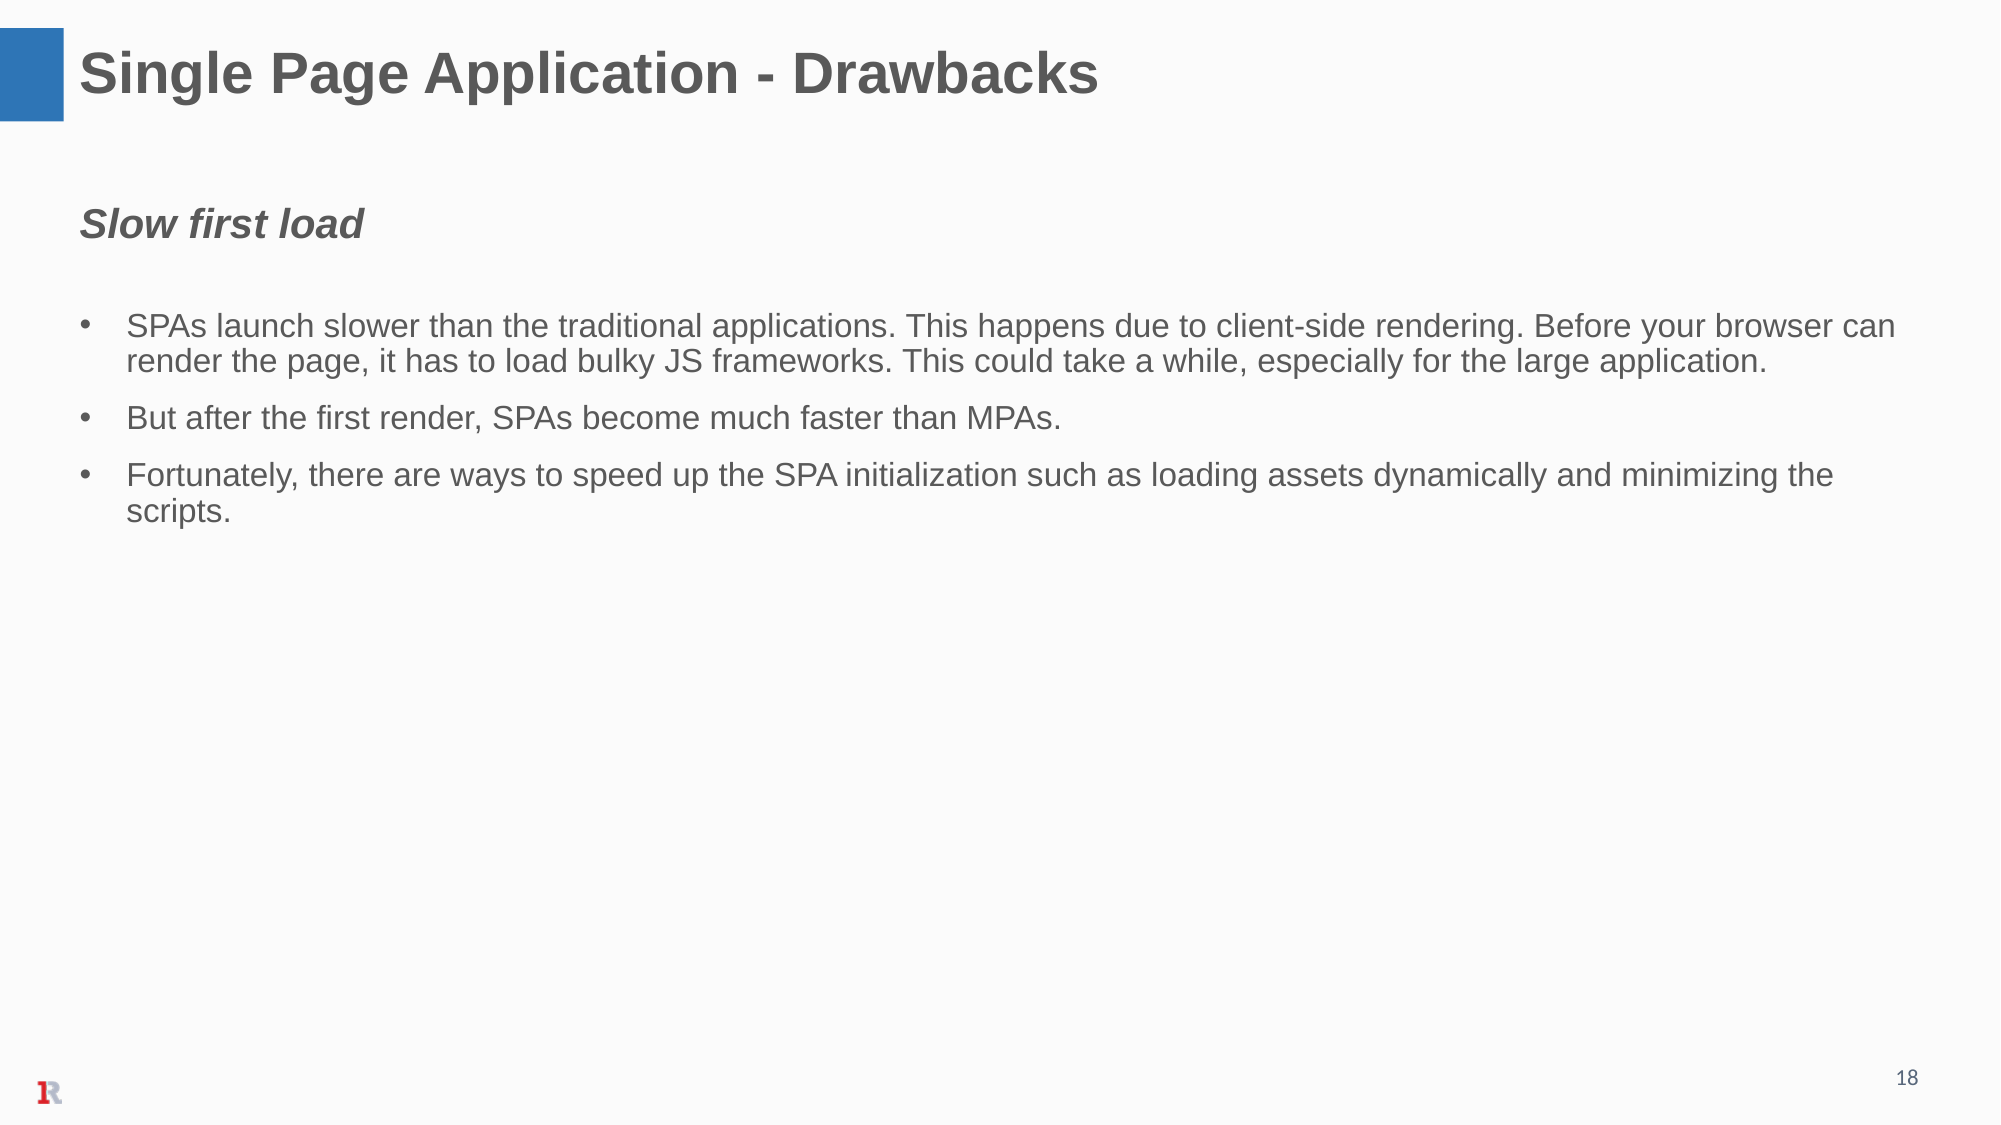

Single Page Application - Drawbacks

Slow first load
SPAs launch slower than the traditional applications. This happens due to client-side rendering. Before your browser can render the page, it has to load bulky JS frameworks. This could take a while, especially for the large application.
But after the first render, SPAs become much faster than MPAs.
Fortunately, there are ways to speed up the SPA initialization such as loading assets dynamically and minimizing the scripts.